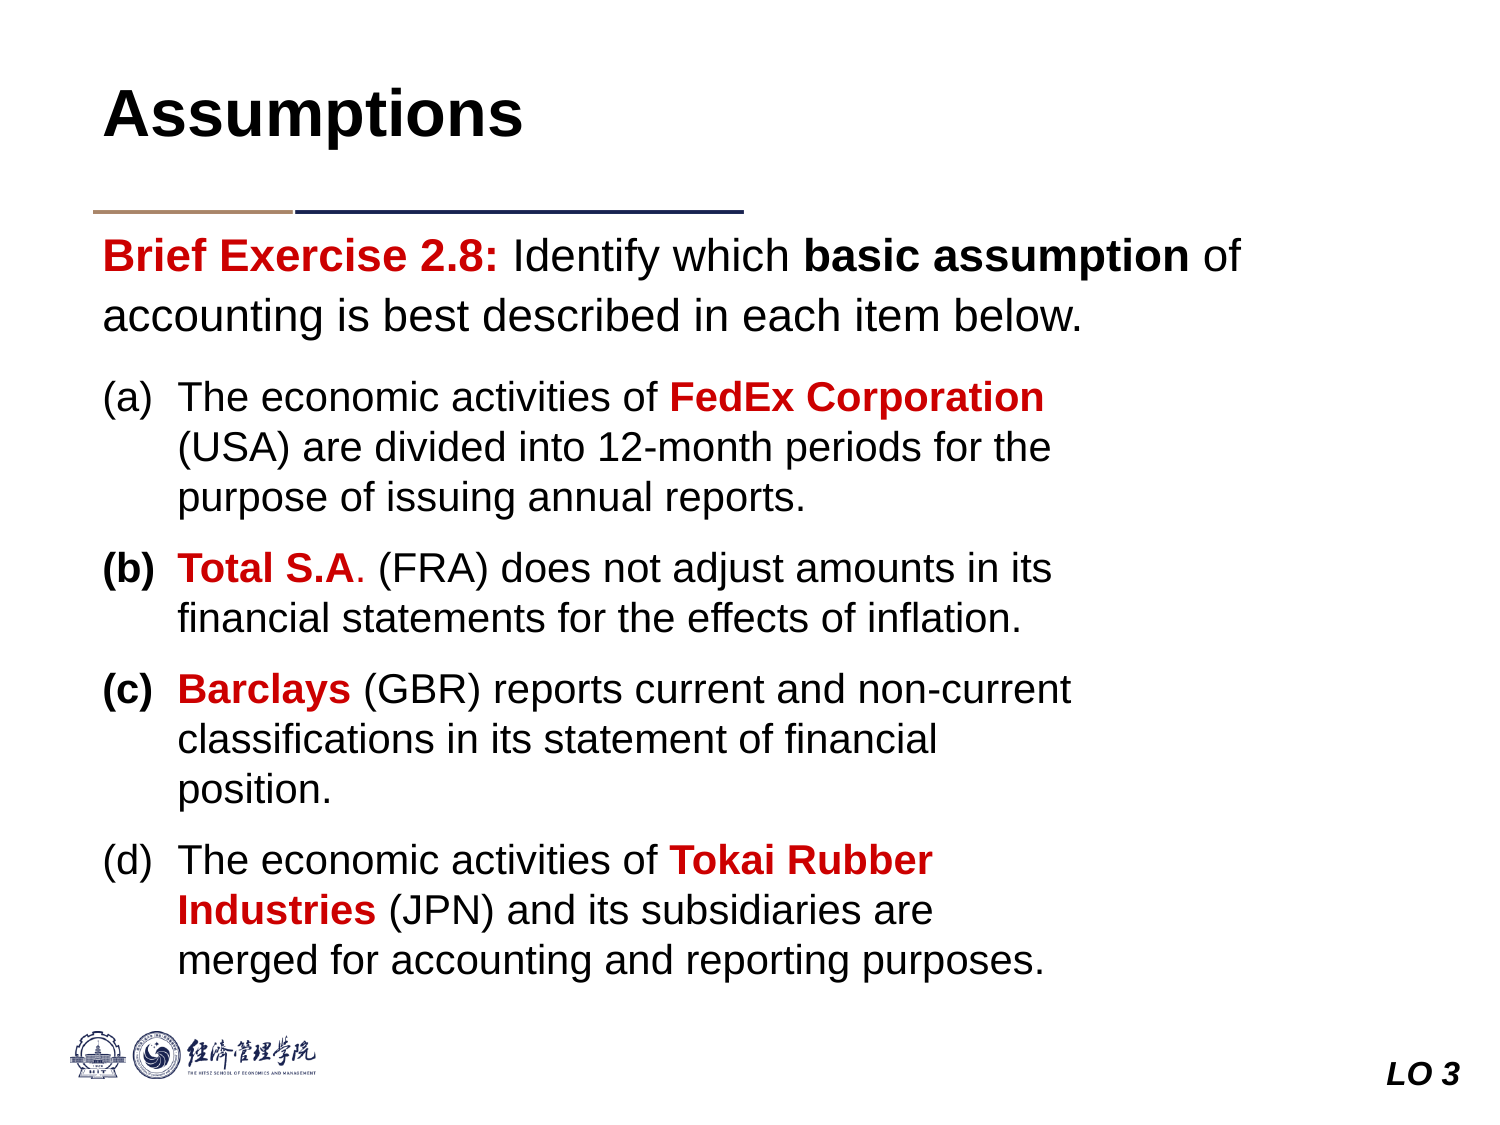

Assumptions
Brief Exercise 2.8: Identify which basic assumption of accounting is best described in each item below.
The economic activities of FedEx Corporation (USA) are divided into 12-month periods for the purpose of issuing annual reports.
Total S.A. (FRA) does not adjust amounts in its financial statements for the effects of inflation.
Barclays (GBR) reports current and non-current classifications in its statement of financial position.
The economic activities of Tokai Rubber Industries (JPN) and its subsidiaries are merged for accounting and reporting purposes.
LO 3